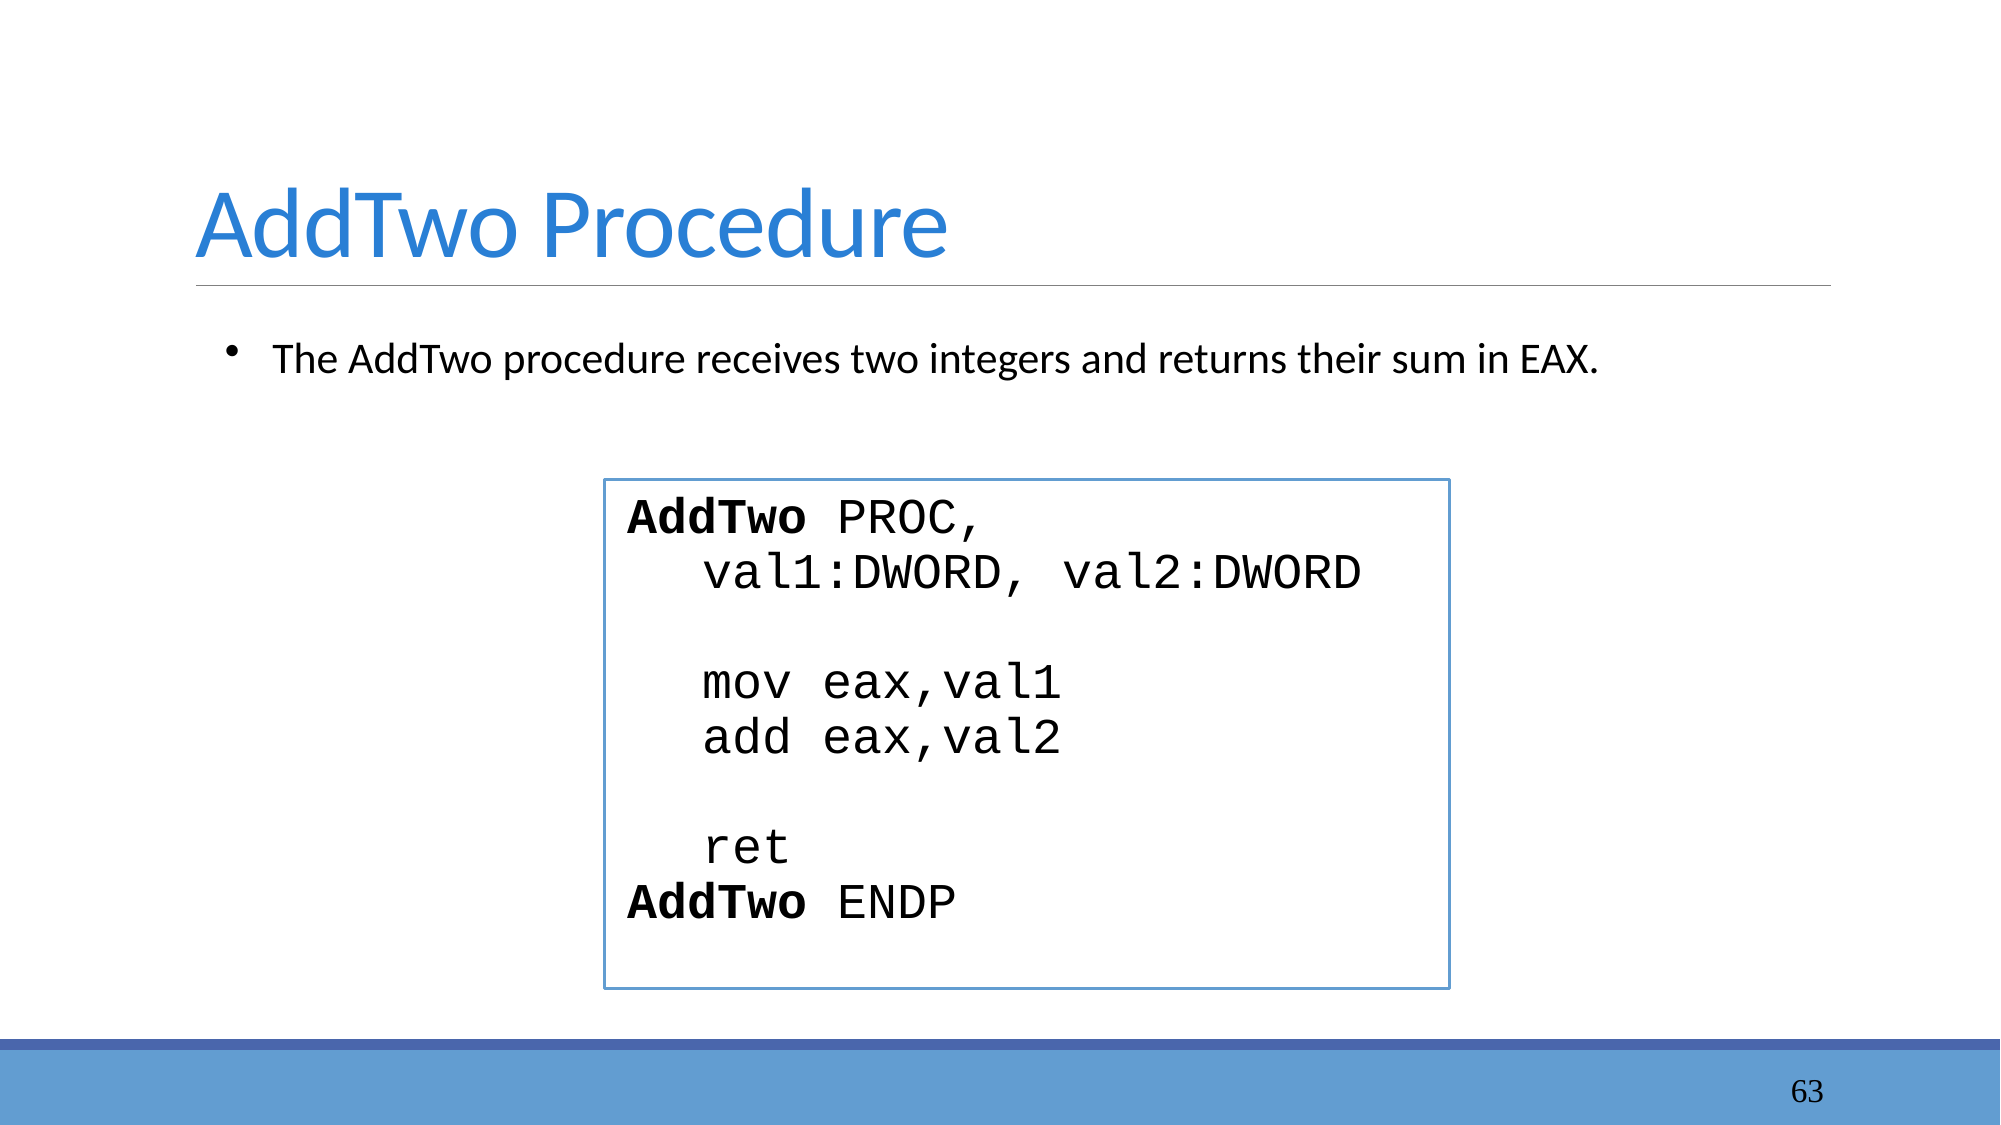

# AddTwo Procedure
The AddTwo procedure receives two integers and returns their sum in EAX.
AddTwo PROC,
	val1:DWORD, val2:DWORD

	mov eax,val1
	add eax,val2

	ret
AddTwo ENDP
63